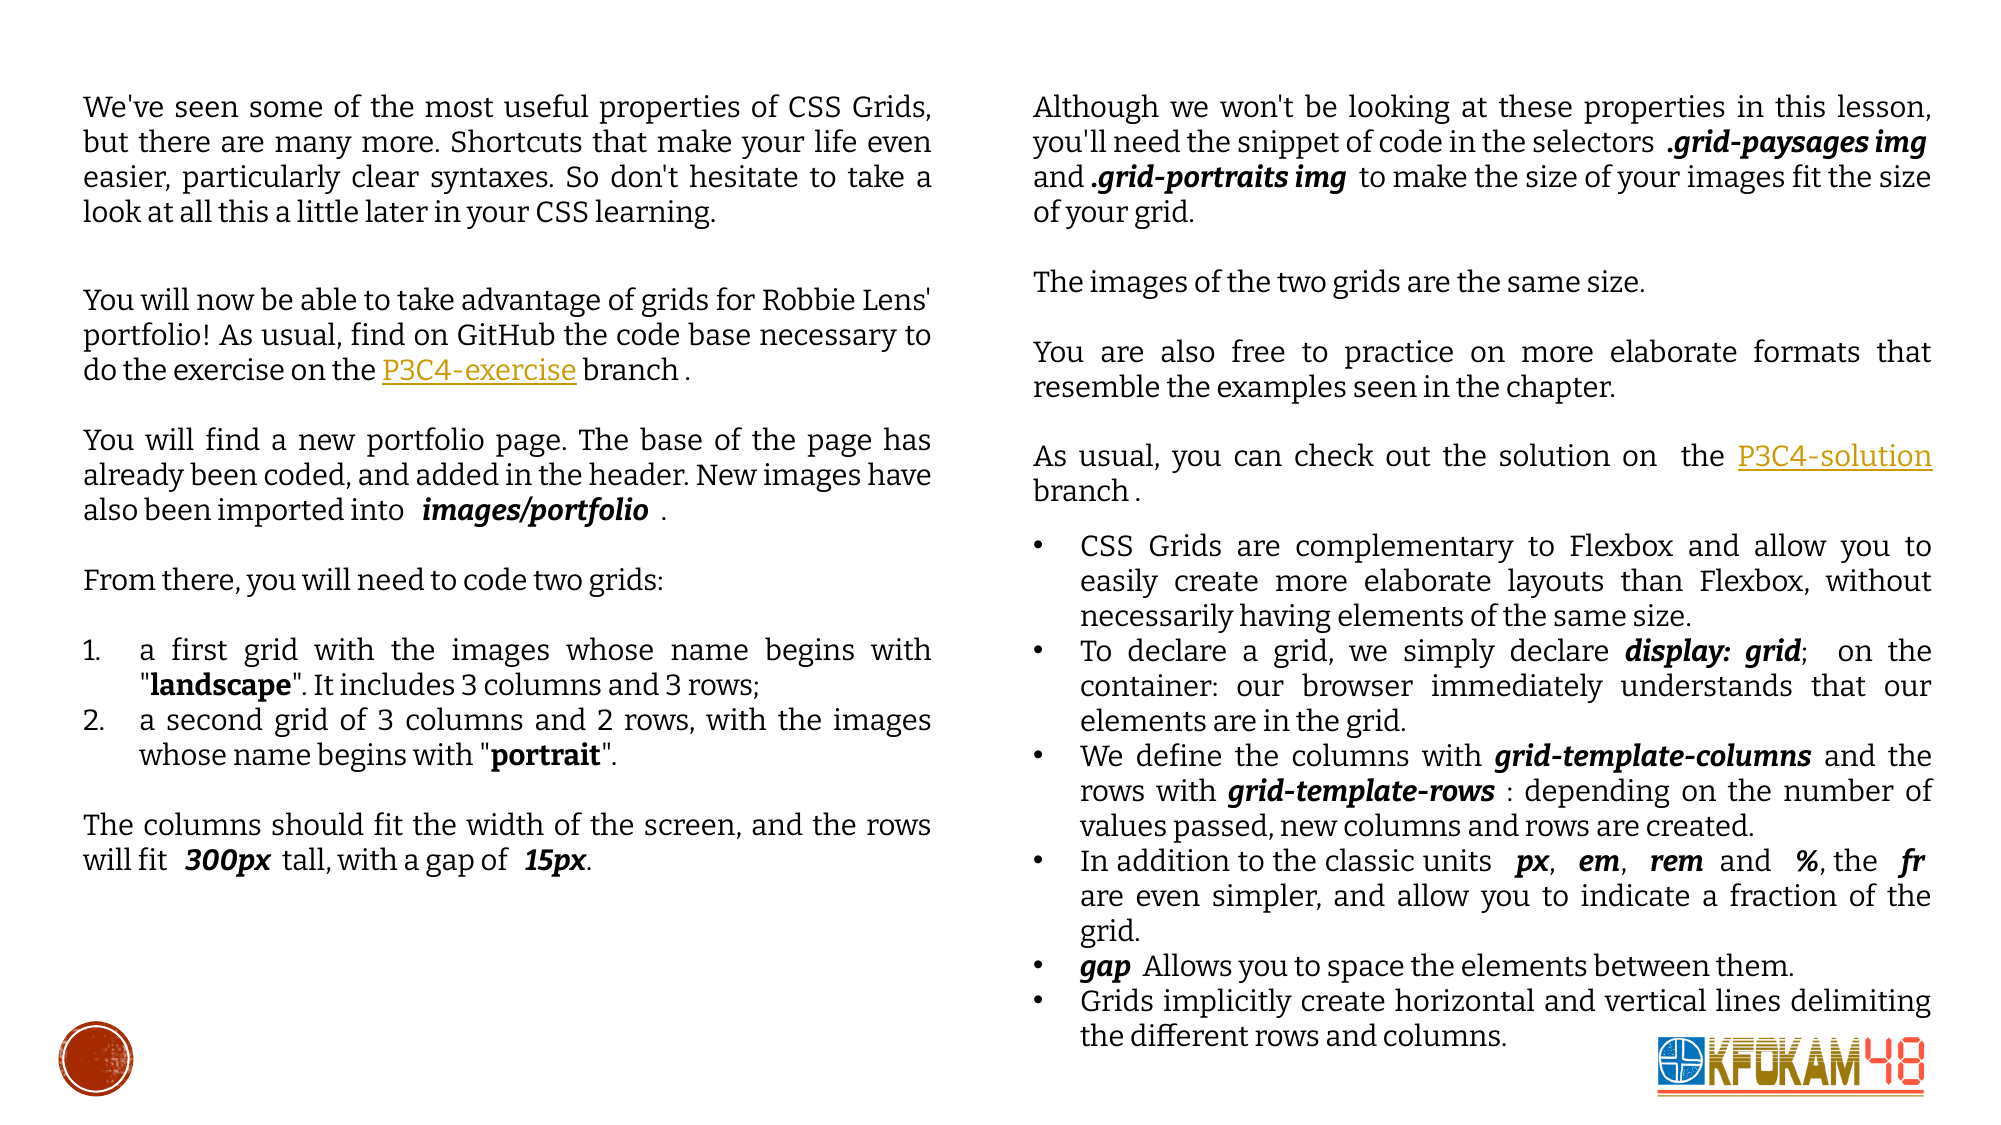

We've seen some of the most useful properties of CSS Grids, but there are many more. Shortcuts that make your life even easier, particularly clear syntaxes. So don't hesitate to take a look at all this a little later in your CSS learning.
Although we won't be looking at these properties in this lesson, you'll need the snippet of code in the selectors  .grid-paysages img  and .grid-portraits img  to make the size of your images fit the size of your grid.

The images of the two grids are the same size.

You are also free to practice on more elaborate formats that resemble the examples seen in the chapter.

As usual, you can check out the solution on  the P3C4-solution branch .
You will now be able to take advantage of grids for Robbie Lens' portfolio! As usual, find on GitHub the code base necessary to do the exercise on the P3C4-exercise branch .

You will find a new portfolio page. The base of the page has already been coded, and added in the header. New images have also been imported into   images/portfolio  .

From there, you will need to code two grids:

a first grid with the images whose name begins with "landscape". It includes 3 columns and 3 rows;
a second grid of 3 columns and 2 rows, with the images whose name begins with "portrait".

The columns should fit the width of the screen, and the rows will fit   300px  tall, with a gap of   15px.
CSS Grids are complementary to Flexbox and allow you to easily create more elaborate layouts than Flexbox, without necessarily having elements of the same size.
To declare a grid, we simply declare display: grid;  on the container: our browser immediately understands that our elements are in the grid.
We define the columns with grid-template-columns and the rows with grid-template-rows : depending on the number of values ​​passed, new columns and rows are created.
In addition to the classic units   px,   em,   rem  and   %, the   fr  are even simpler, and allow you to indicate a fraction of the grid.
gap  Allows you to space the elements between them.
Grids implicitly create horizontal and vertical lines delimiting the different rows and columns.